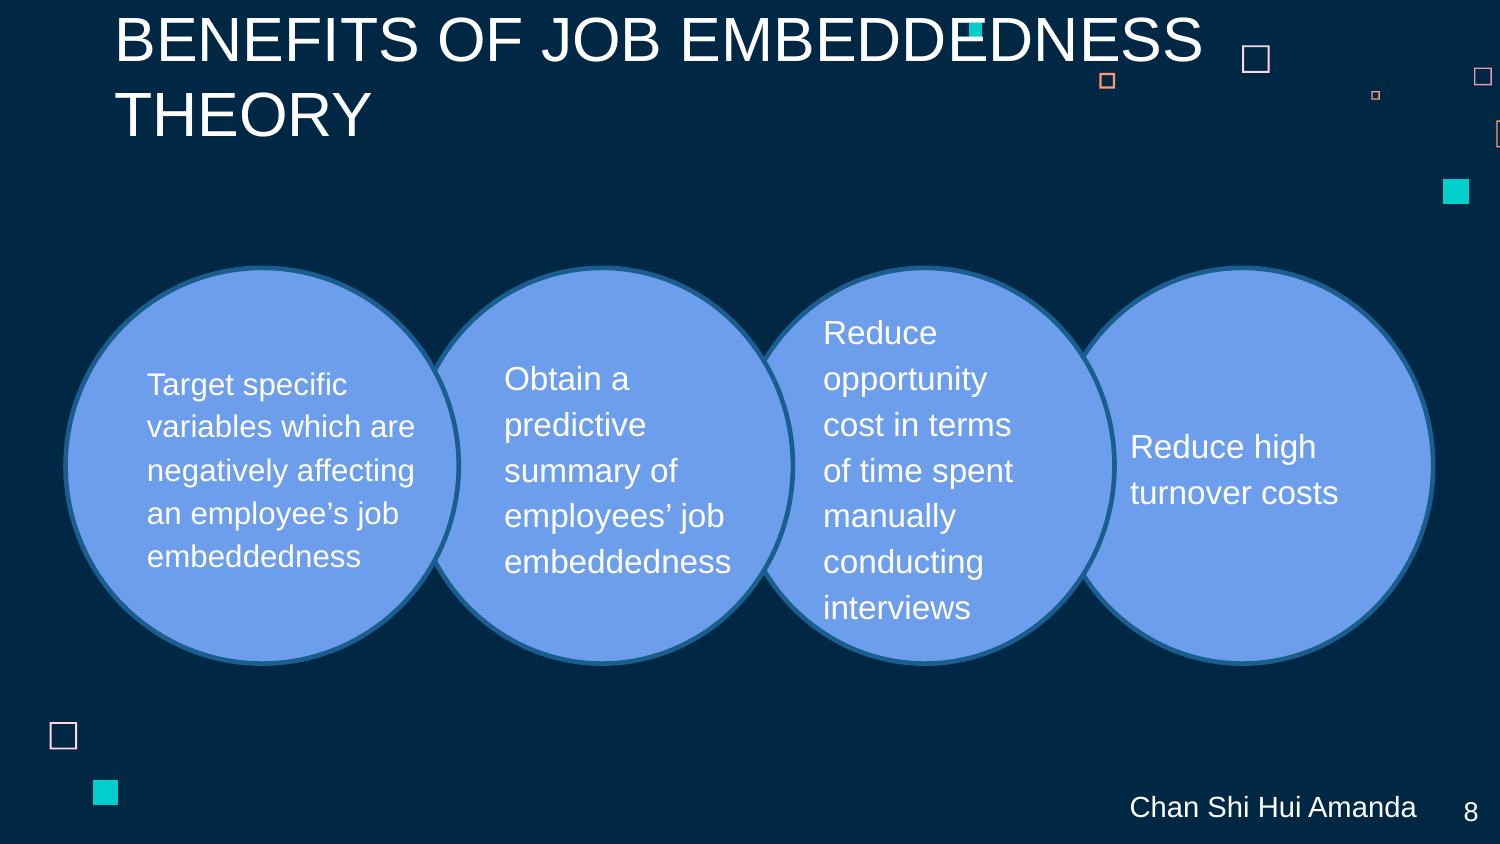

# BENEFITS OF JOB EMBEDDEDNESS THEORY

Target specific variables which are negatively affecting an employee’s job embeddedness

Obtain a predictive summary of employees’ job embeddedness

Reduce opportunity cost in terms of time spent manually conducting interviews

Reduce high turnover costs
Chan Shi Hui Amanda
8